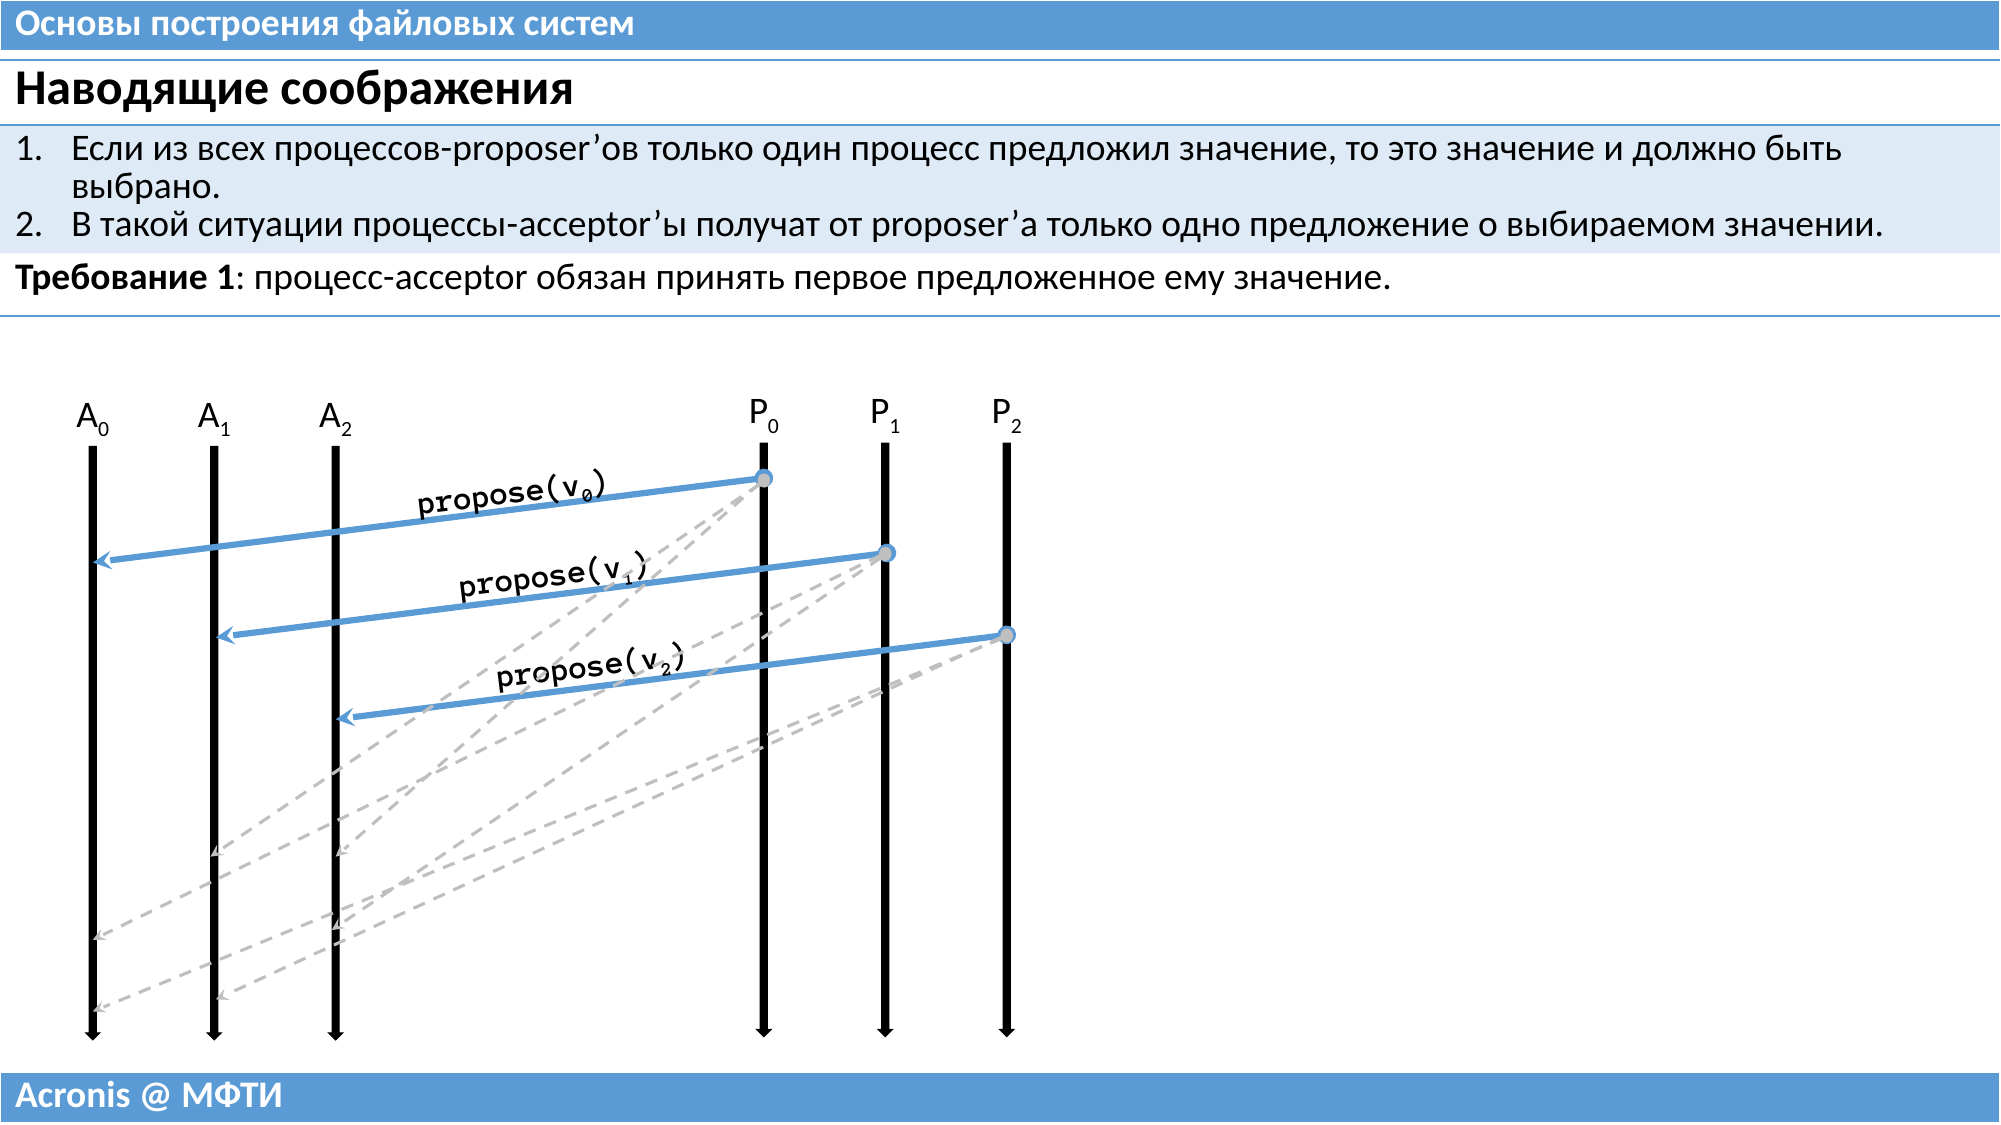

| Основы построения файловых систем |
| --- |
| Наводящие соображения |
| --- |
| Если из всех процессов-proposer’ов только один процесс предложил значение, то это значение и должно быть выбрано. В такой ситуации процессы-acceptor’ы получат от proposer’а только одно предложение о выбираемом значении. |
| Требование 1: процесс-acceptor обязан принять первое предложенное ему значение. |
P0
P1
P2
A0
A1
A2

propose(v0)
propose(v1)
propose(v2)
| Acronis @ МФТИ |
| --- |